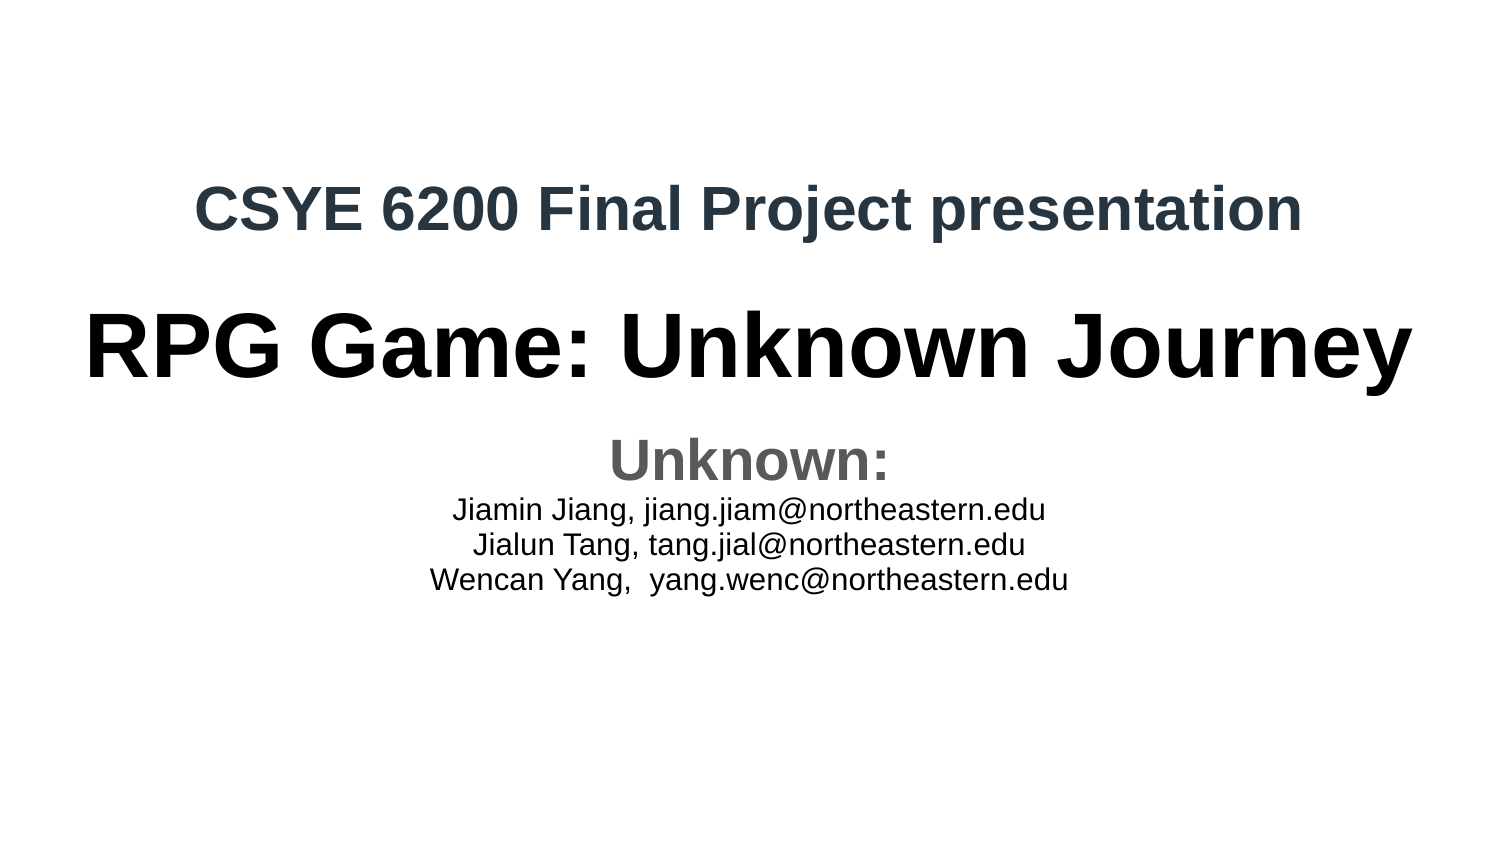

# CSYE 6200 Final Project presentation
RPG Game: Unknown Journey
Unknown:
Jiamin Jiang, jiang.jiam@northeastern.edu
Jialun Tang, tang.jial@northeastern.edu
Wencan Yang,  yang.wenc@northeastern.edu